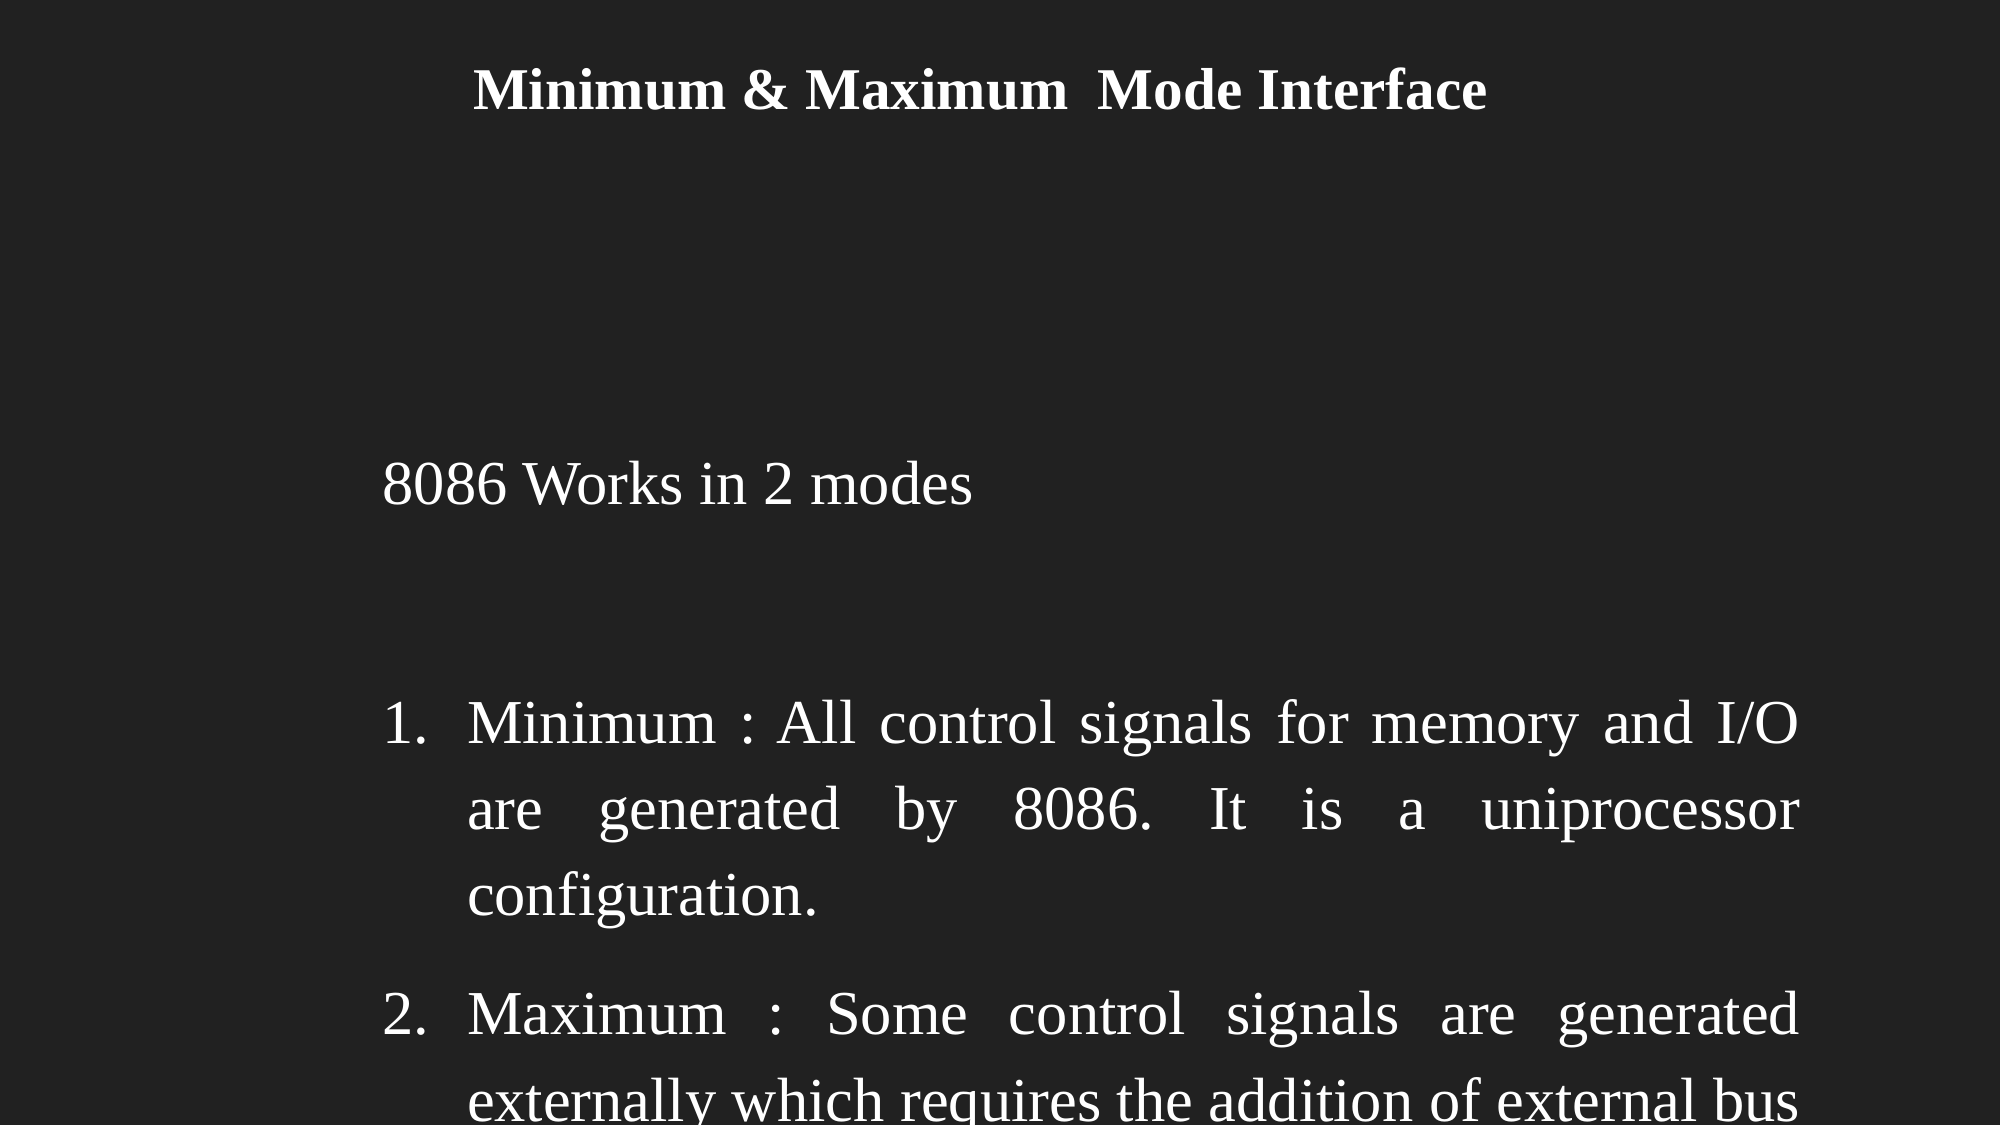

# Minimum & Maximum  Mode Interface

8086 Works in 2 modes

Minimum : All control signals for memory and I/O are generated by 8086. It is a uniprocessor configuration.
Maximum : Some control signals are generated externally which requires the addition of external bus controller such as 8288 to 8086. It is a multiprocessor configuration.